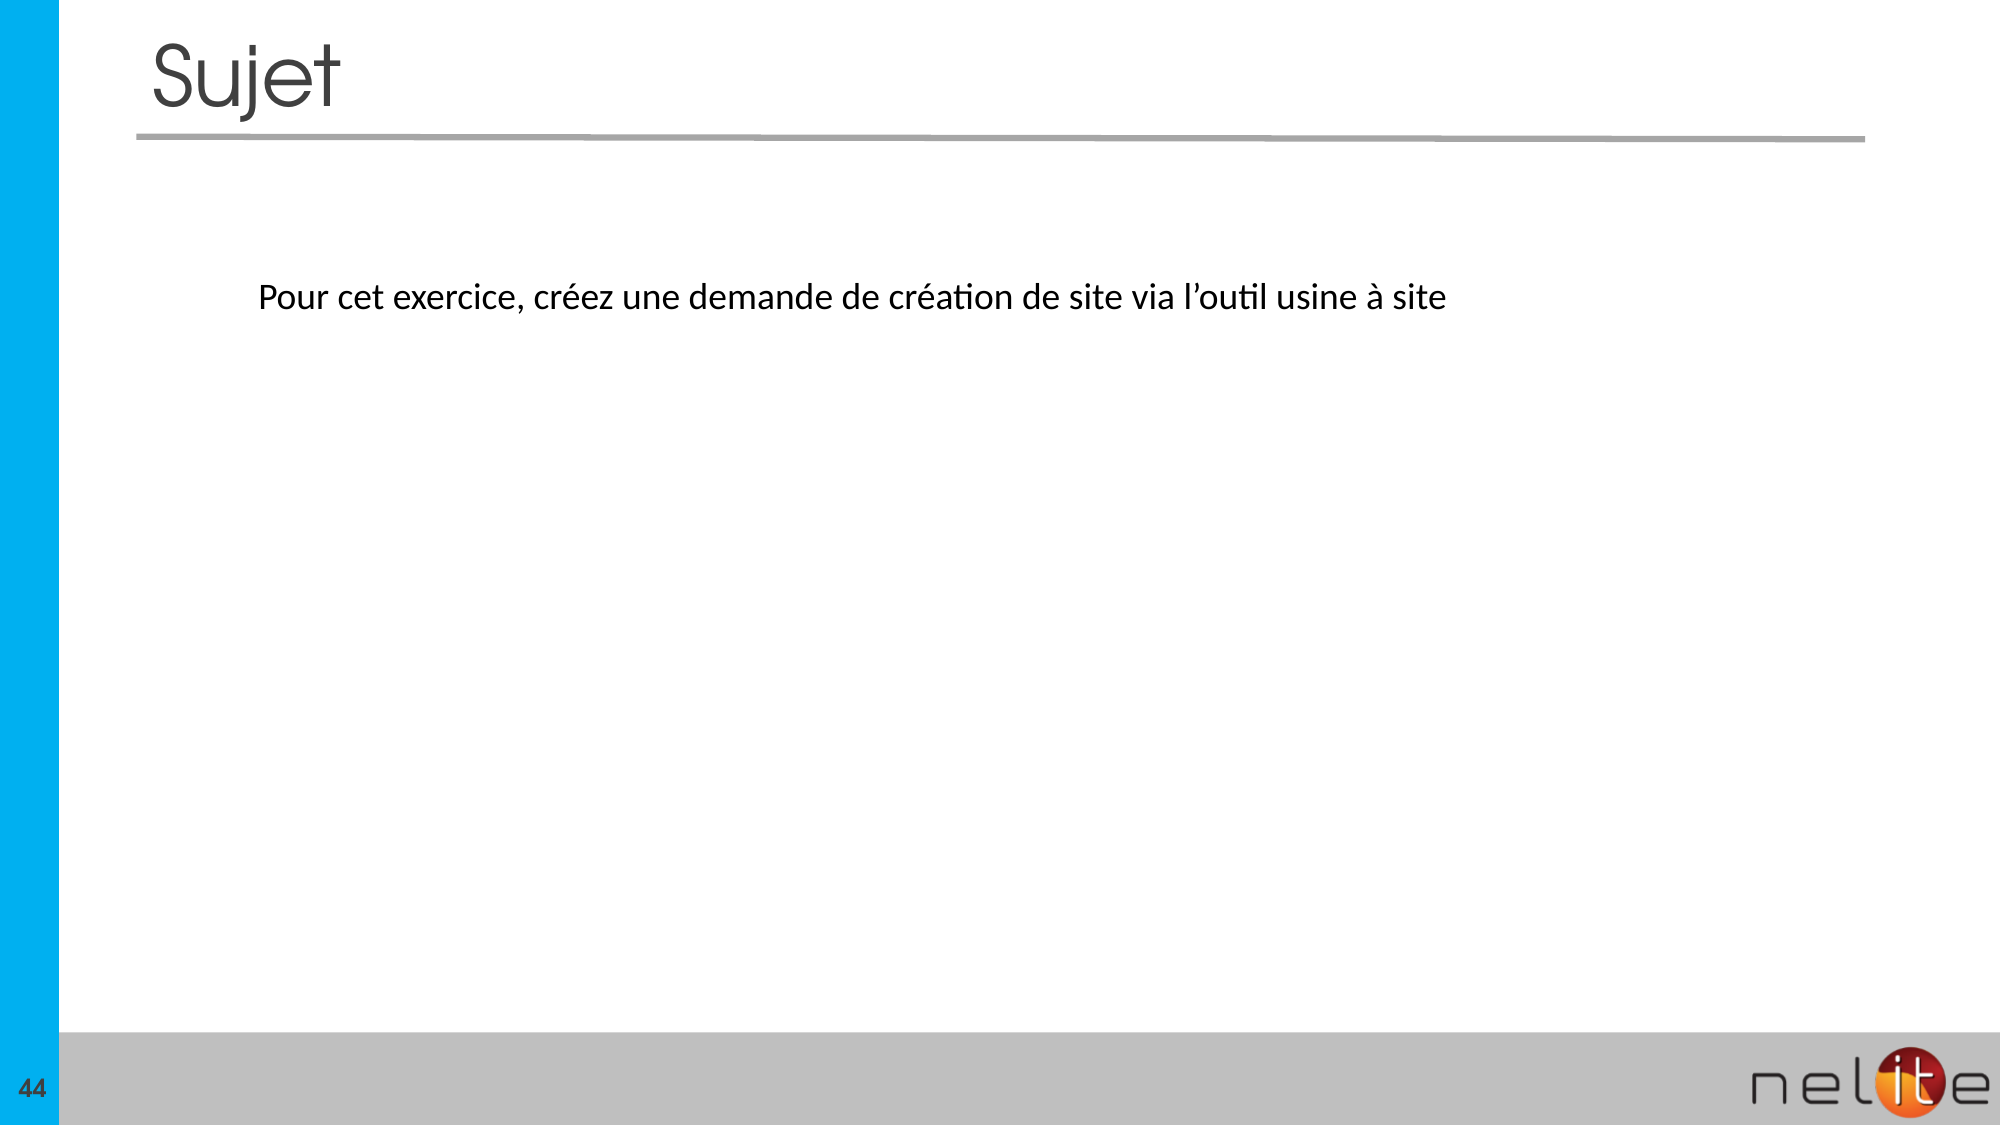

# Sujet
Pour cet exercice, créez une demande de création de site via l’outil usine à site